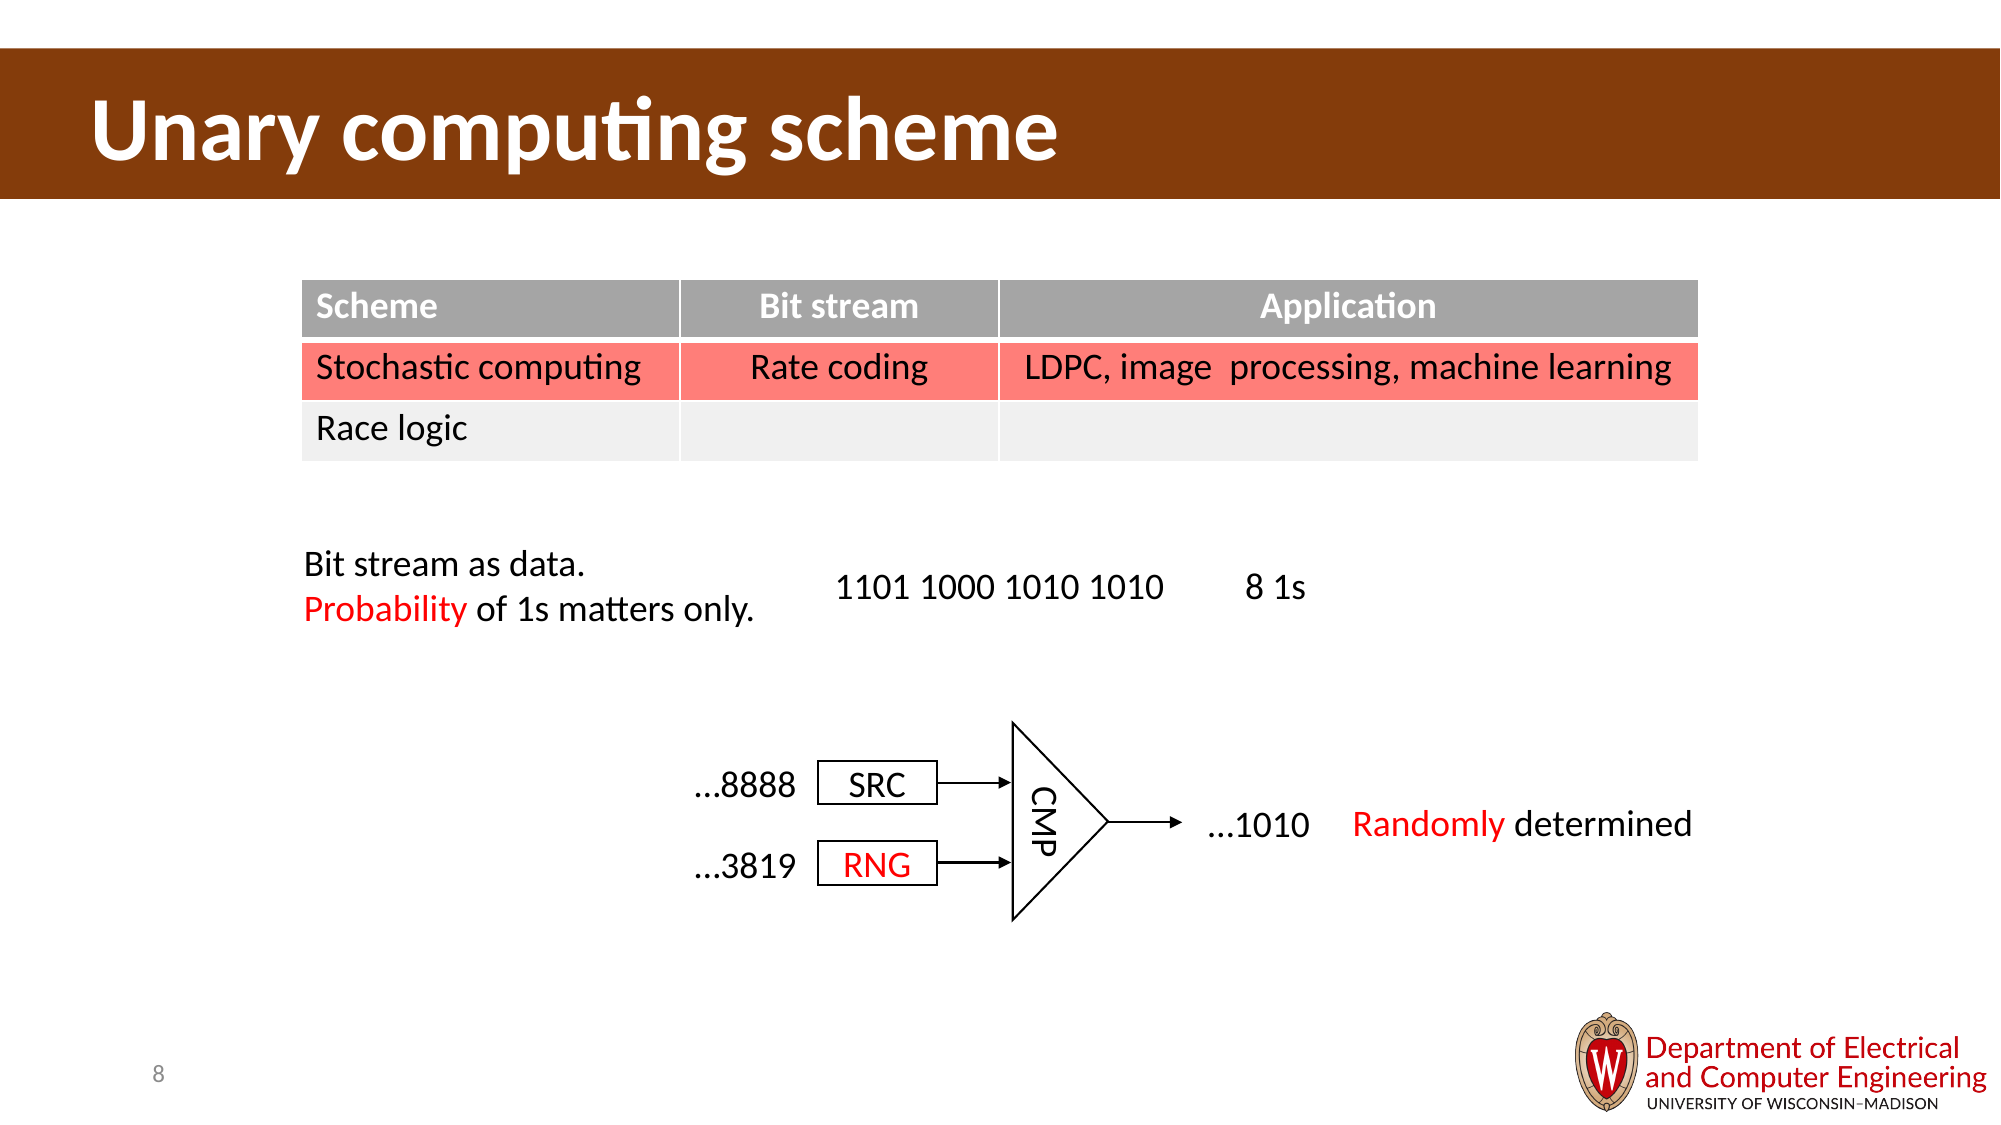

Unary computing scheme
| Scheme | Bit stream | Application |
| --- | --- | --- |
| Stochastic computing | Rate coding | LDPC, image processing, machine learning |
| Race logic |  |  |
Bit stream as data.
Probability of 1s matters only.
  8 1s
1101 1000 1010 1010
SRC

CMP
RNG
…8888
Randomly determined
…1010
…3819
8